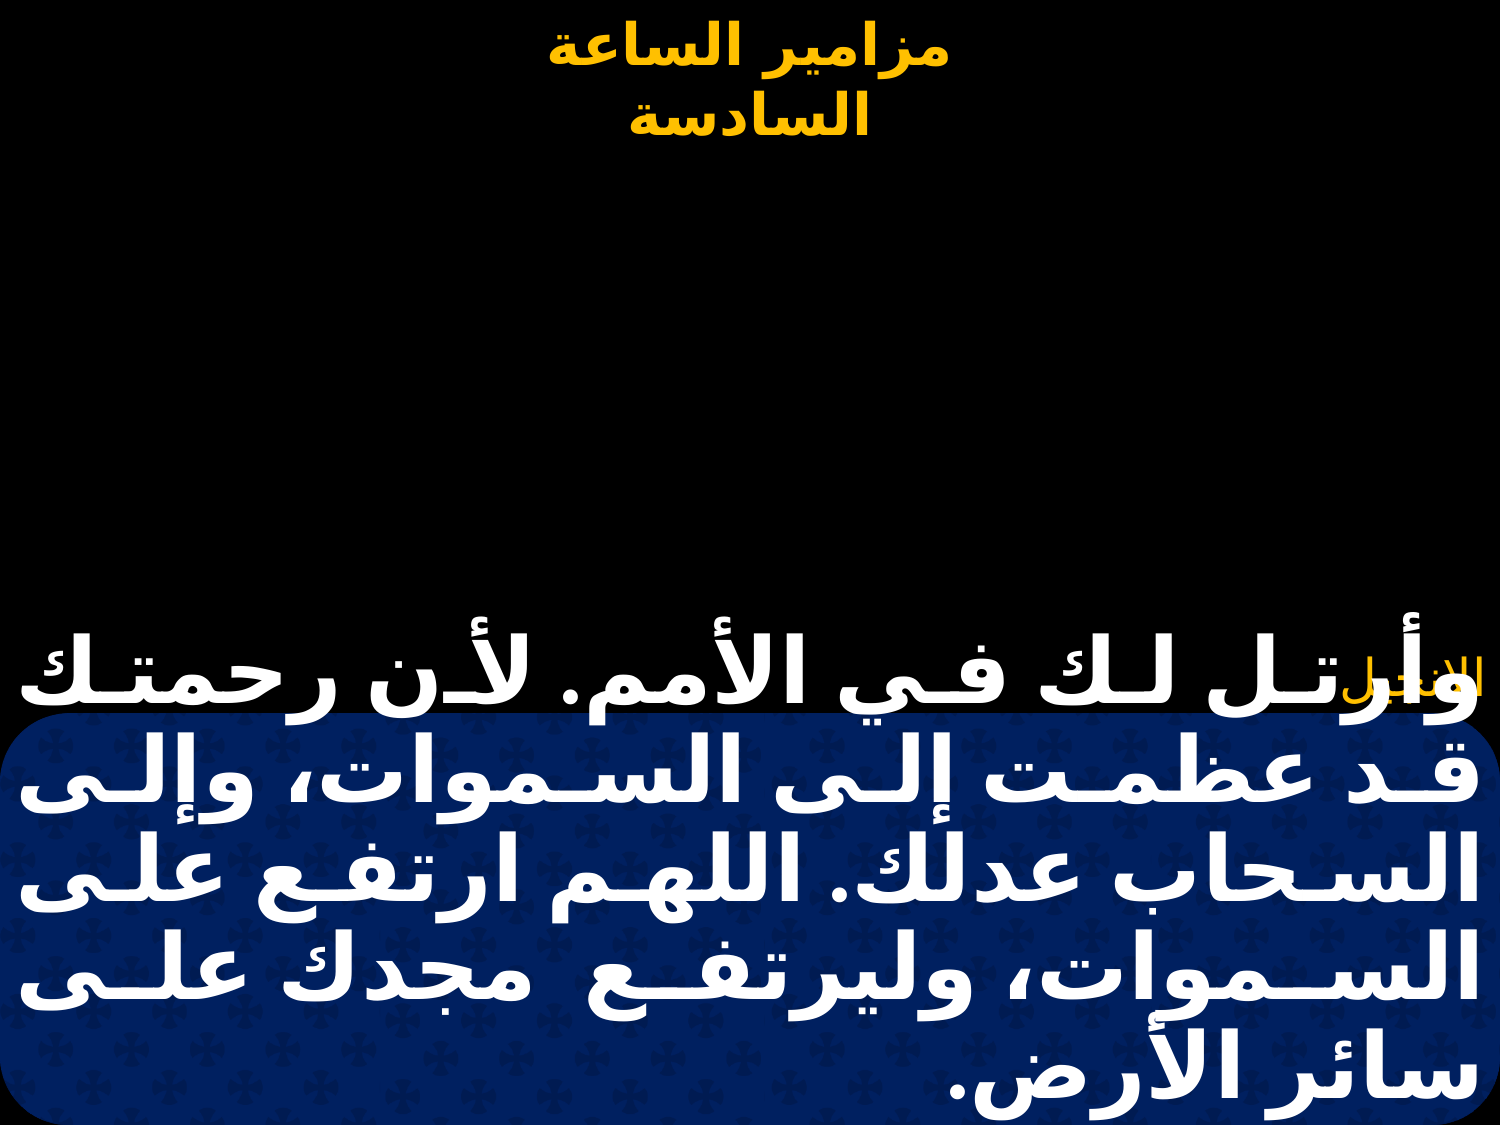

وأرتل لك في الأمم. لأن رحمتك قد عظمت إلى السموات، وإلى السحاب عدلك. اللهم ارتفع على السموات، وليرتفع  مجدك على سائر الأرض.
 هلليلويا